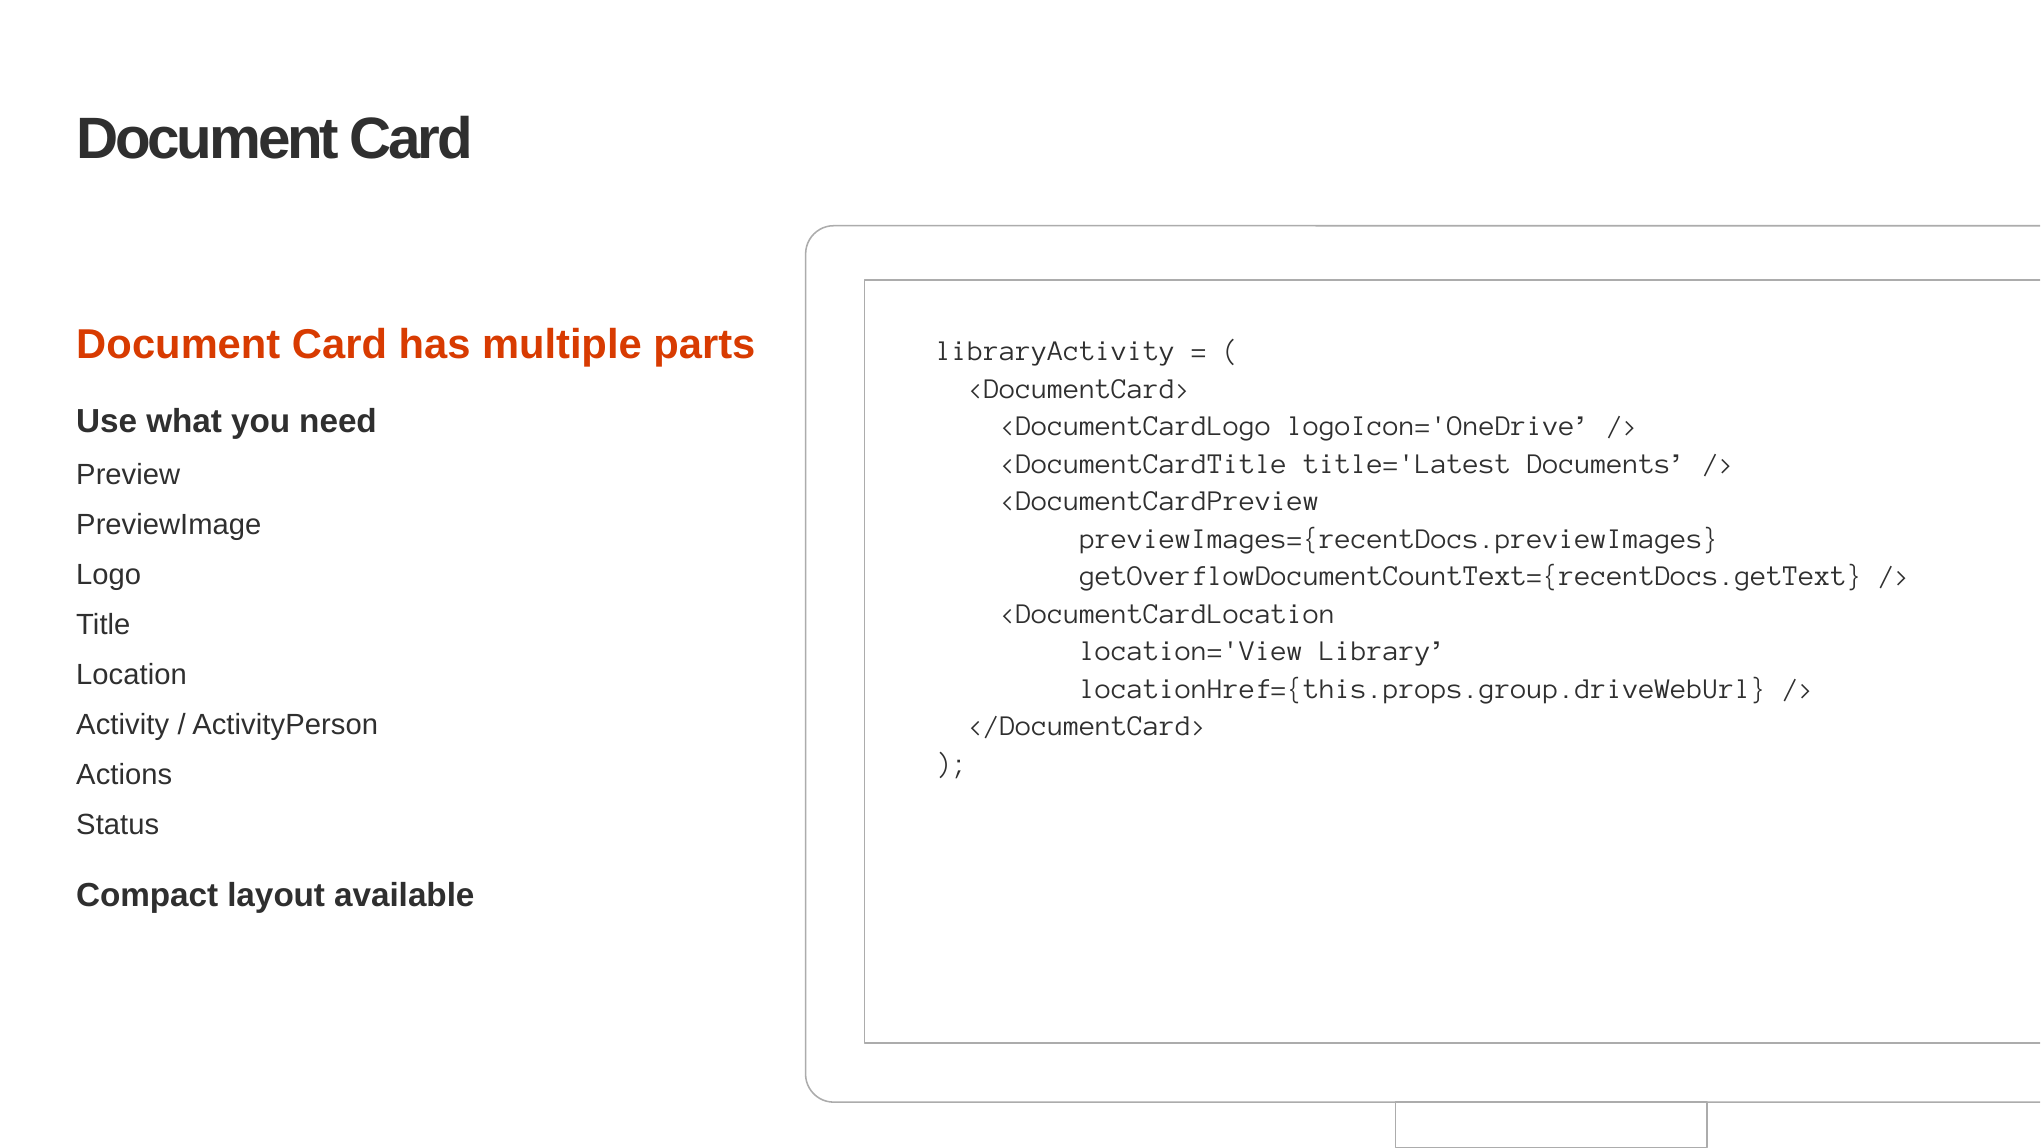

# Document Card

Document Card has multiple parts
Use what you need
Preview
PreviewImage
Logo
Title
Location
Activity / ActivityPerson
Actions
Status
Compact layout available

libraryActivity = (
  <DocumentCard>
    <DocumentCardLogo logoIcon='OneDrive’ />
    <DocumentCardTitle title='Latest Documents’ />
    <DocumentCardPreview
         previewImages={recentDocs.previewImages}
         getOverflowDocumentCountText={recentDocs.getText} />
    <DocumentCardLocation
         location='View Library’
         locationHref={this.props.group.driveWebUrl} />
  </DocumentCard>
);